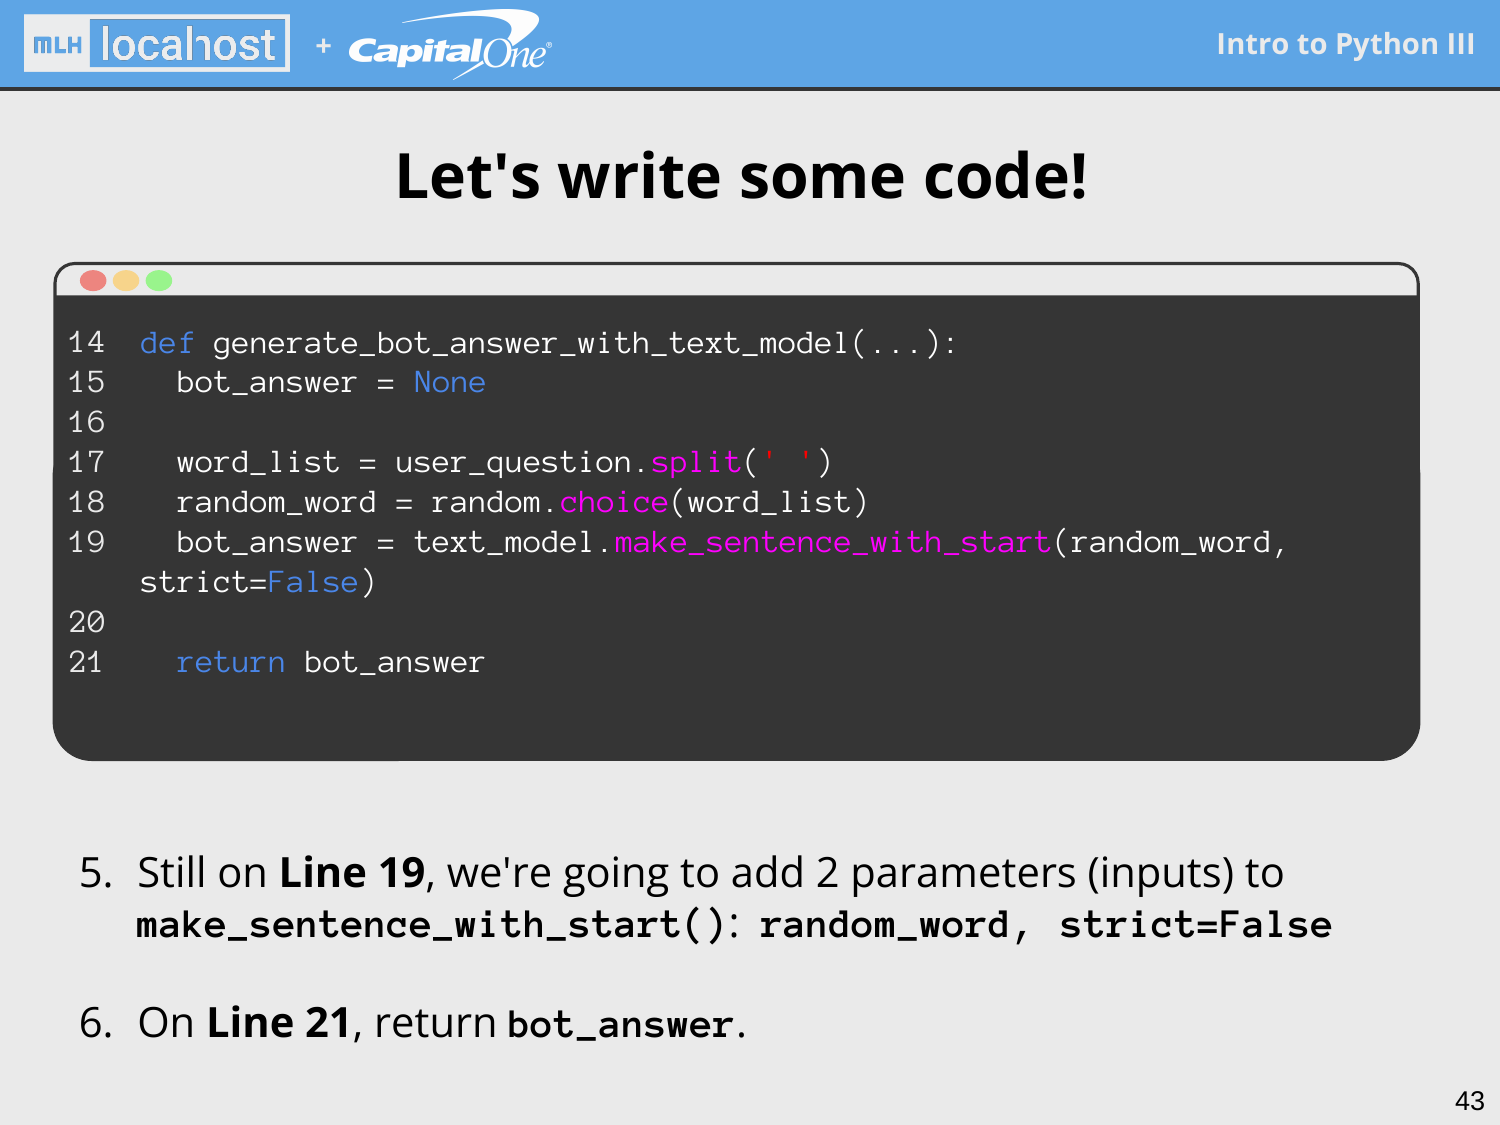

# Let's write some code!

14
15
16
17
18
19

20
21
def generate_bot_answer_with_text_model(...):
  bot_answer = None

  word_list = user_question.split(' ')
  random_word = random.choice(word_list)
  bot_answer = text_model.make_sentence_with_start(random_word, strict=False)

  return bot_answer
Still on Line 19, we're going to add 2 parameters (inputs) to make_sentence_with_start():  random_word, strict=False
On Line 21, return bot_answer.